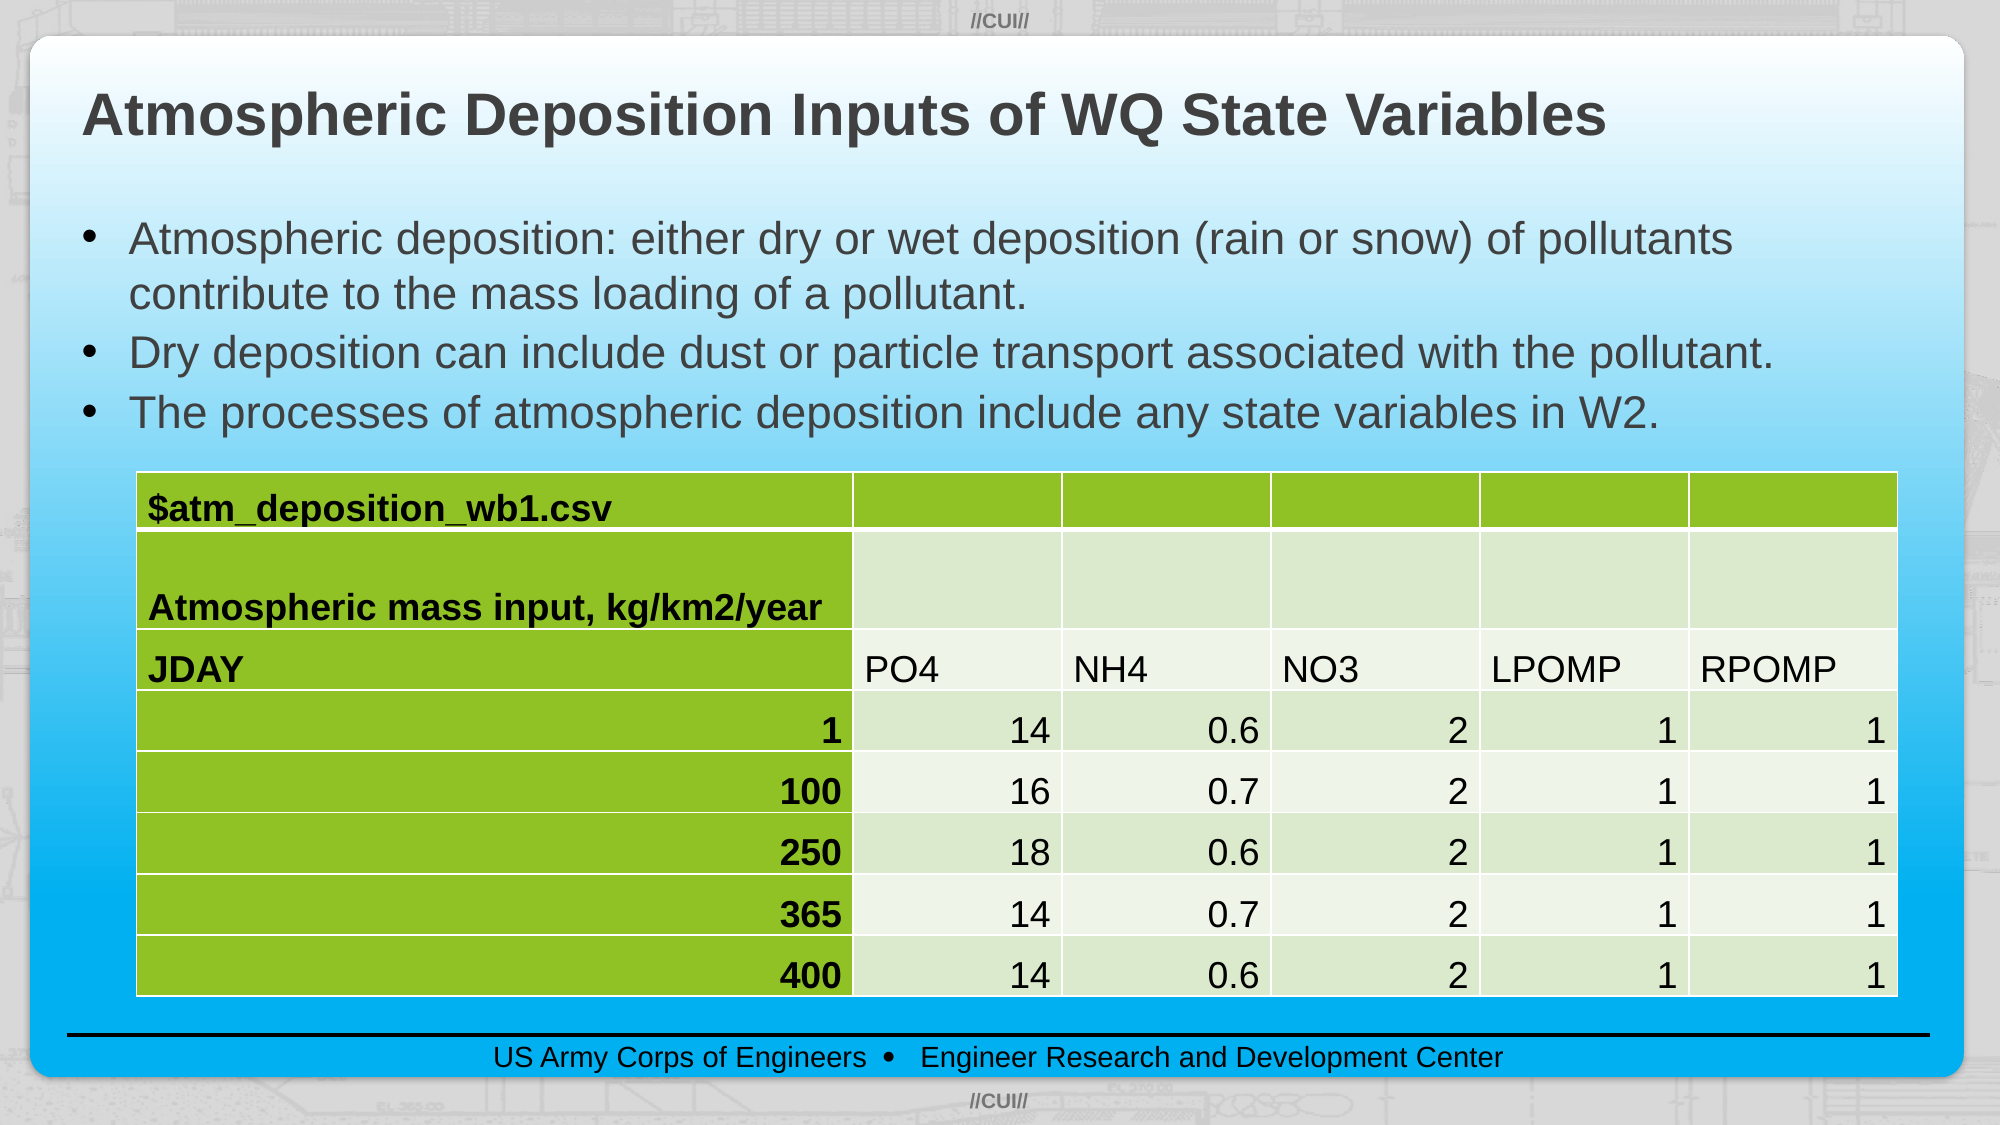

# Atmospheric Deposition Inputs of WQ State Variables
Atmospheric deposition: either dry or wet deposition (rain or snow) of pollutants contribute to the mass loading of a pollutant.
Dry deposition can include dust or particle transport associated with the pollutant.
The processes of atmospheric deposition include any state variables in W2.

| $atm\_deposition\_wb1.csv |  |  |  |  |  |
| --- | --- | --- | --- | --- | --- |
| Atmospheric mass input, kg/km2/year |  |  |  |  |  |
| JDAY | PO4 | NH4 | NO3 | LPOMP | RPOMP |
| 1 | 14 | 0.6 | 2 | 1 | 1 |
| 100 | 16 | 0.7 | 2 | 1 | 1 |
| 250 | 18 | 0.6 | 2 | 1 | 1 |
| 365 | 14 | 0.7 | 2 | 1 | 1 |
| 400 | 14 | 0.6 | 2 | 1 | 1 |